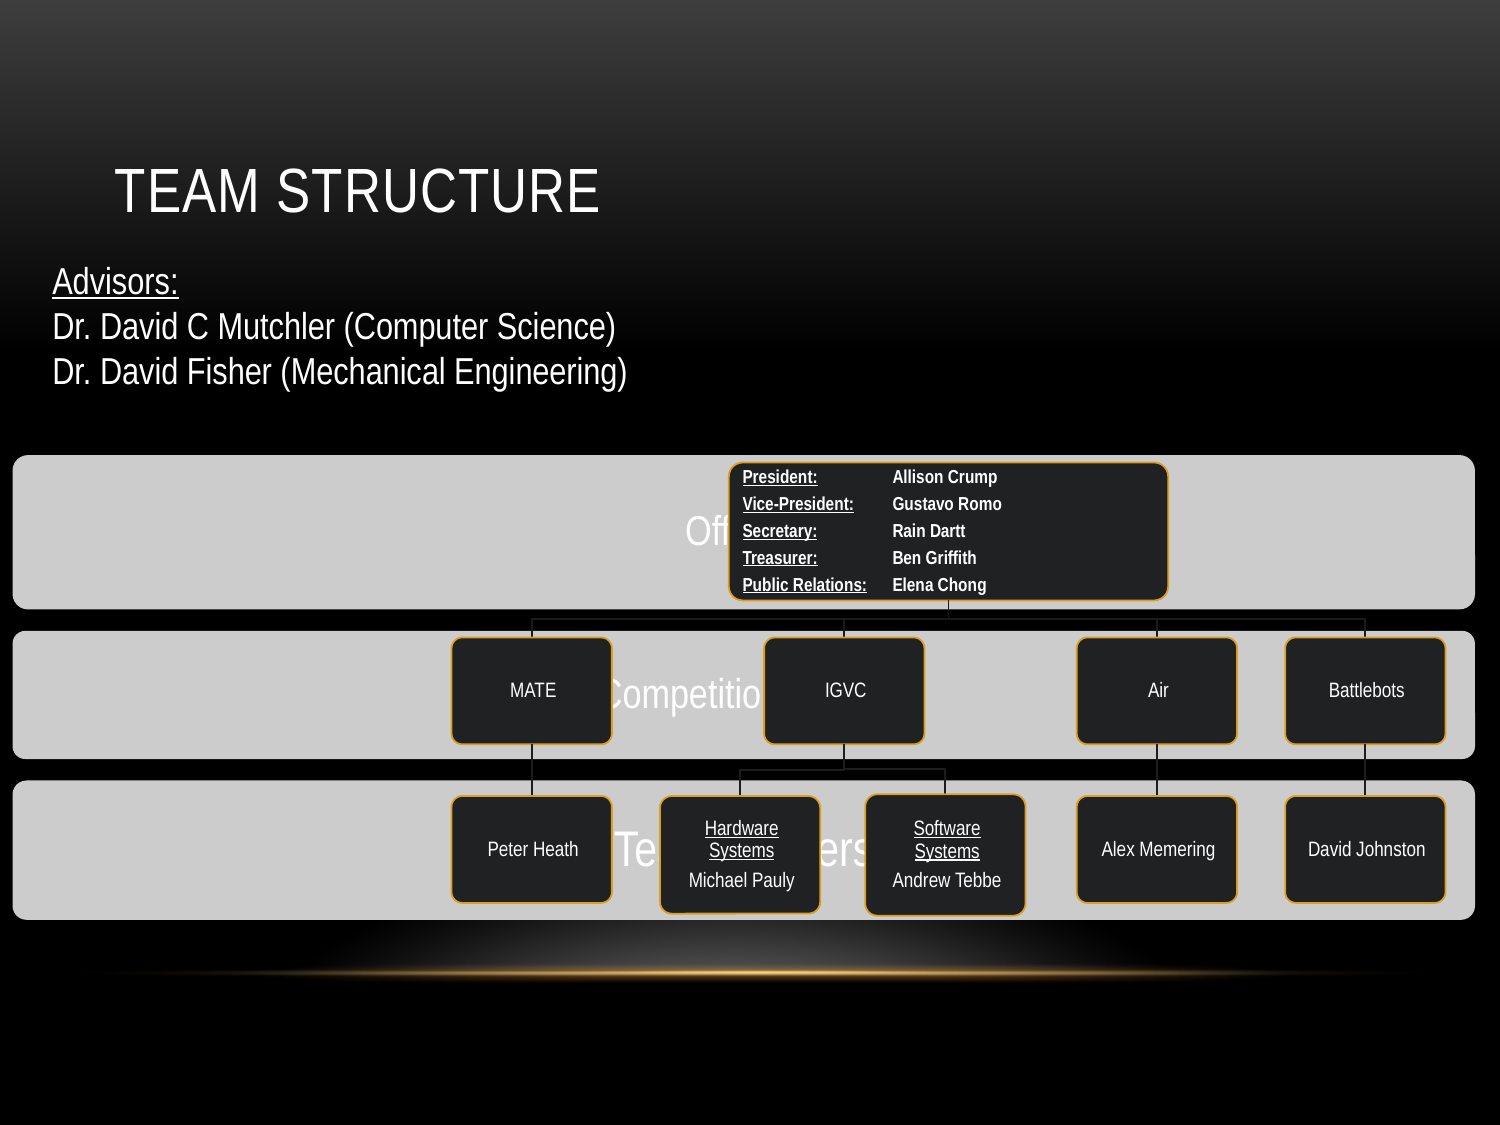

# Team Structure
Advisors:
Dr. David C Mutchler (Computer Science)
Dr. David Fisher (Mechanical Engineering)
Team Leaders
Competition Teams
Officers
President:	Allison Crump
Vice-President:	Gustavo Romo
Secretary:	Rain Dartt
Treasurer:	Ben Griffith
Public Relations:	Elena Chong
MATE
Peter Heath
IGVC
Hardware Systems
Michael Pauly
Software Systems
Andrew Tebbe
Air
Alex Memering
Battlebots
David Johnston